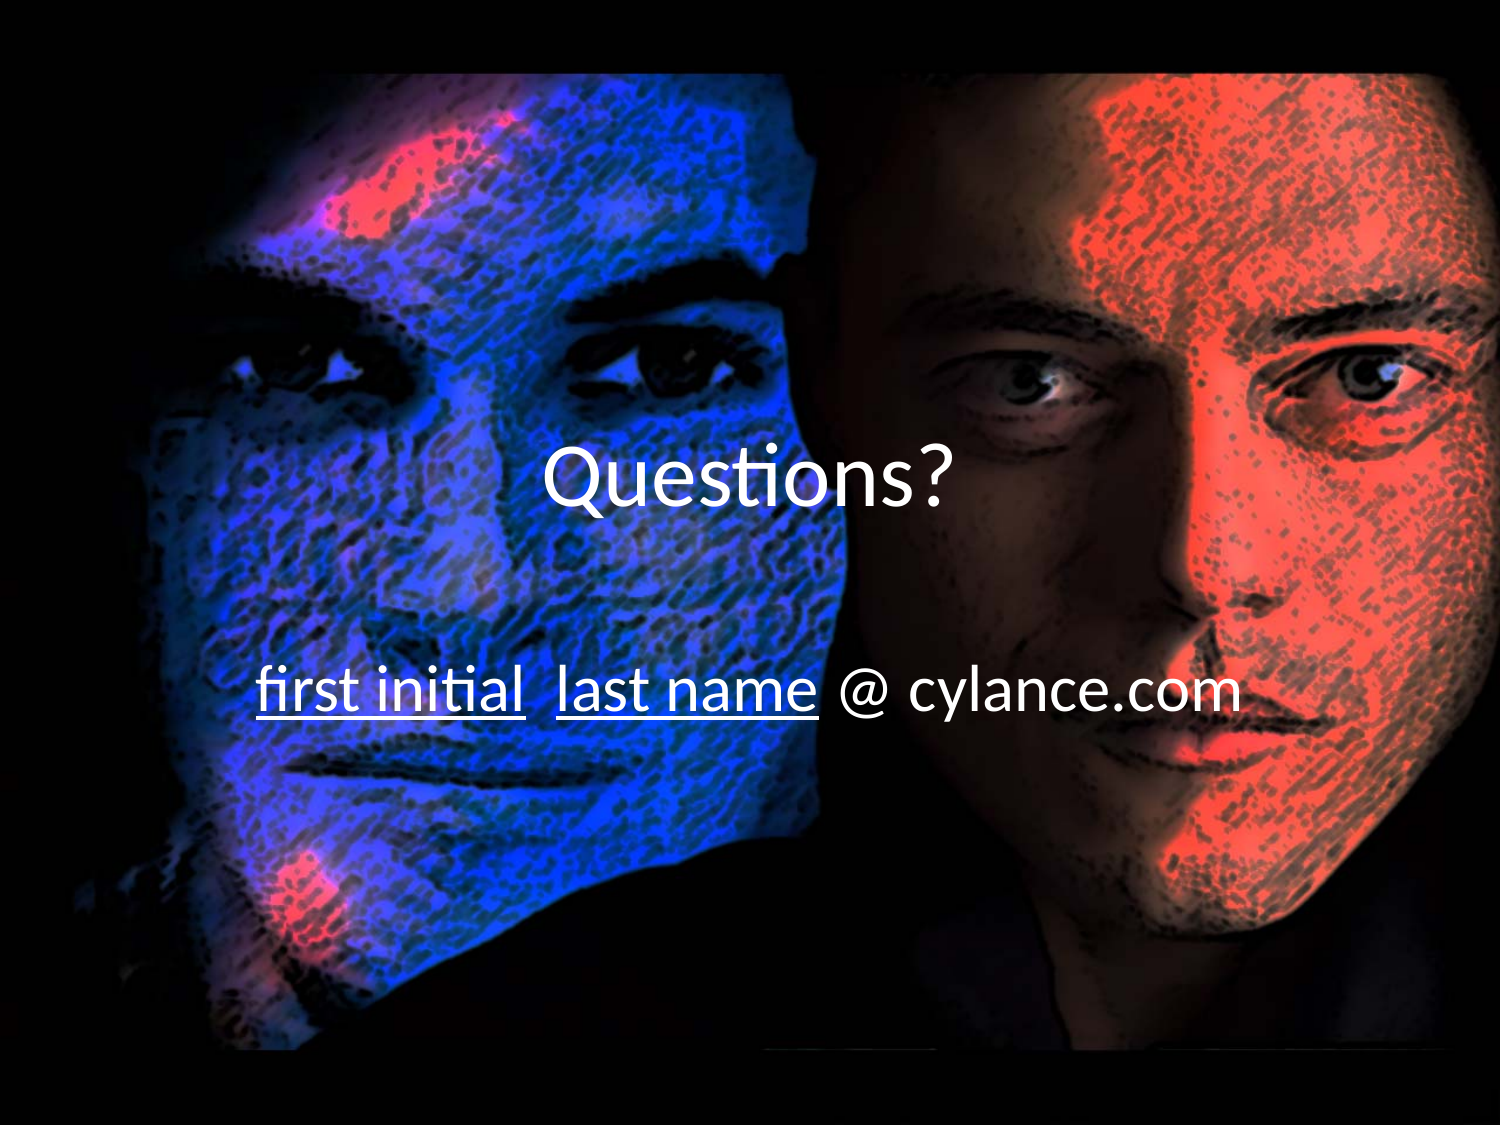

# Questions?
first initial  last name @ cylance.com